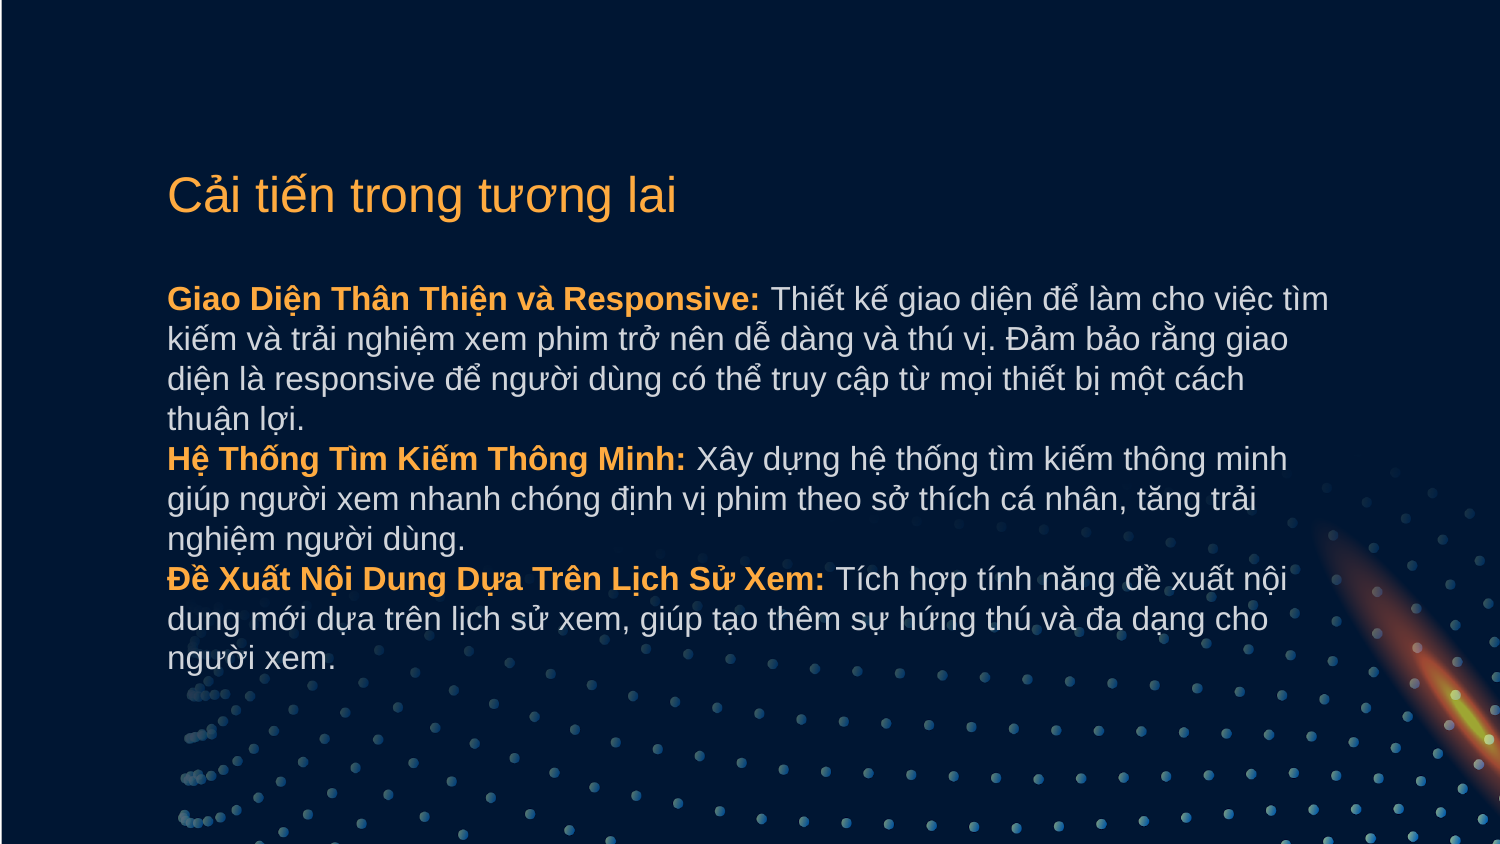

Cải tiến trong tương lai
# Giao Diện Thân Thiện và Responsive: Thiết kế giao diện để làm cho việc tìm kiếm và trải nghiệm xem phim trở nên dễ dàng và thú vị. Đảm bảo rằng giao diện là responsive để người dùng có thể truy cập từ mọi thiết bị một cách thuận lợi. Hệ Thống Tìm Kiếm Thông Minh: Xây dựng hệ thống tìm kiếm thông minh giúp người xem nhanh chóng định vị phim theo sở thích cá nhân, tăng trải nghiệm người dùng. Đề Xuất Nội Dung Dựa Trên Lịch Sử Xem: Tích hợp tính năng đề xuất nội dung mới dựa trên lịch sử xem, giúp tạo thêm sự hứng thú và đa dạng cho người xem.